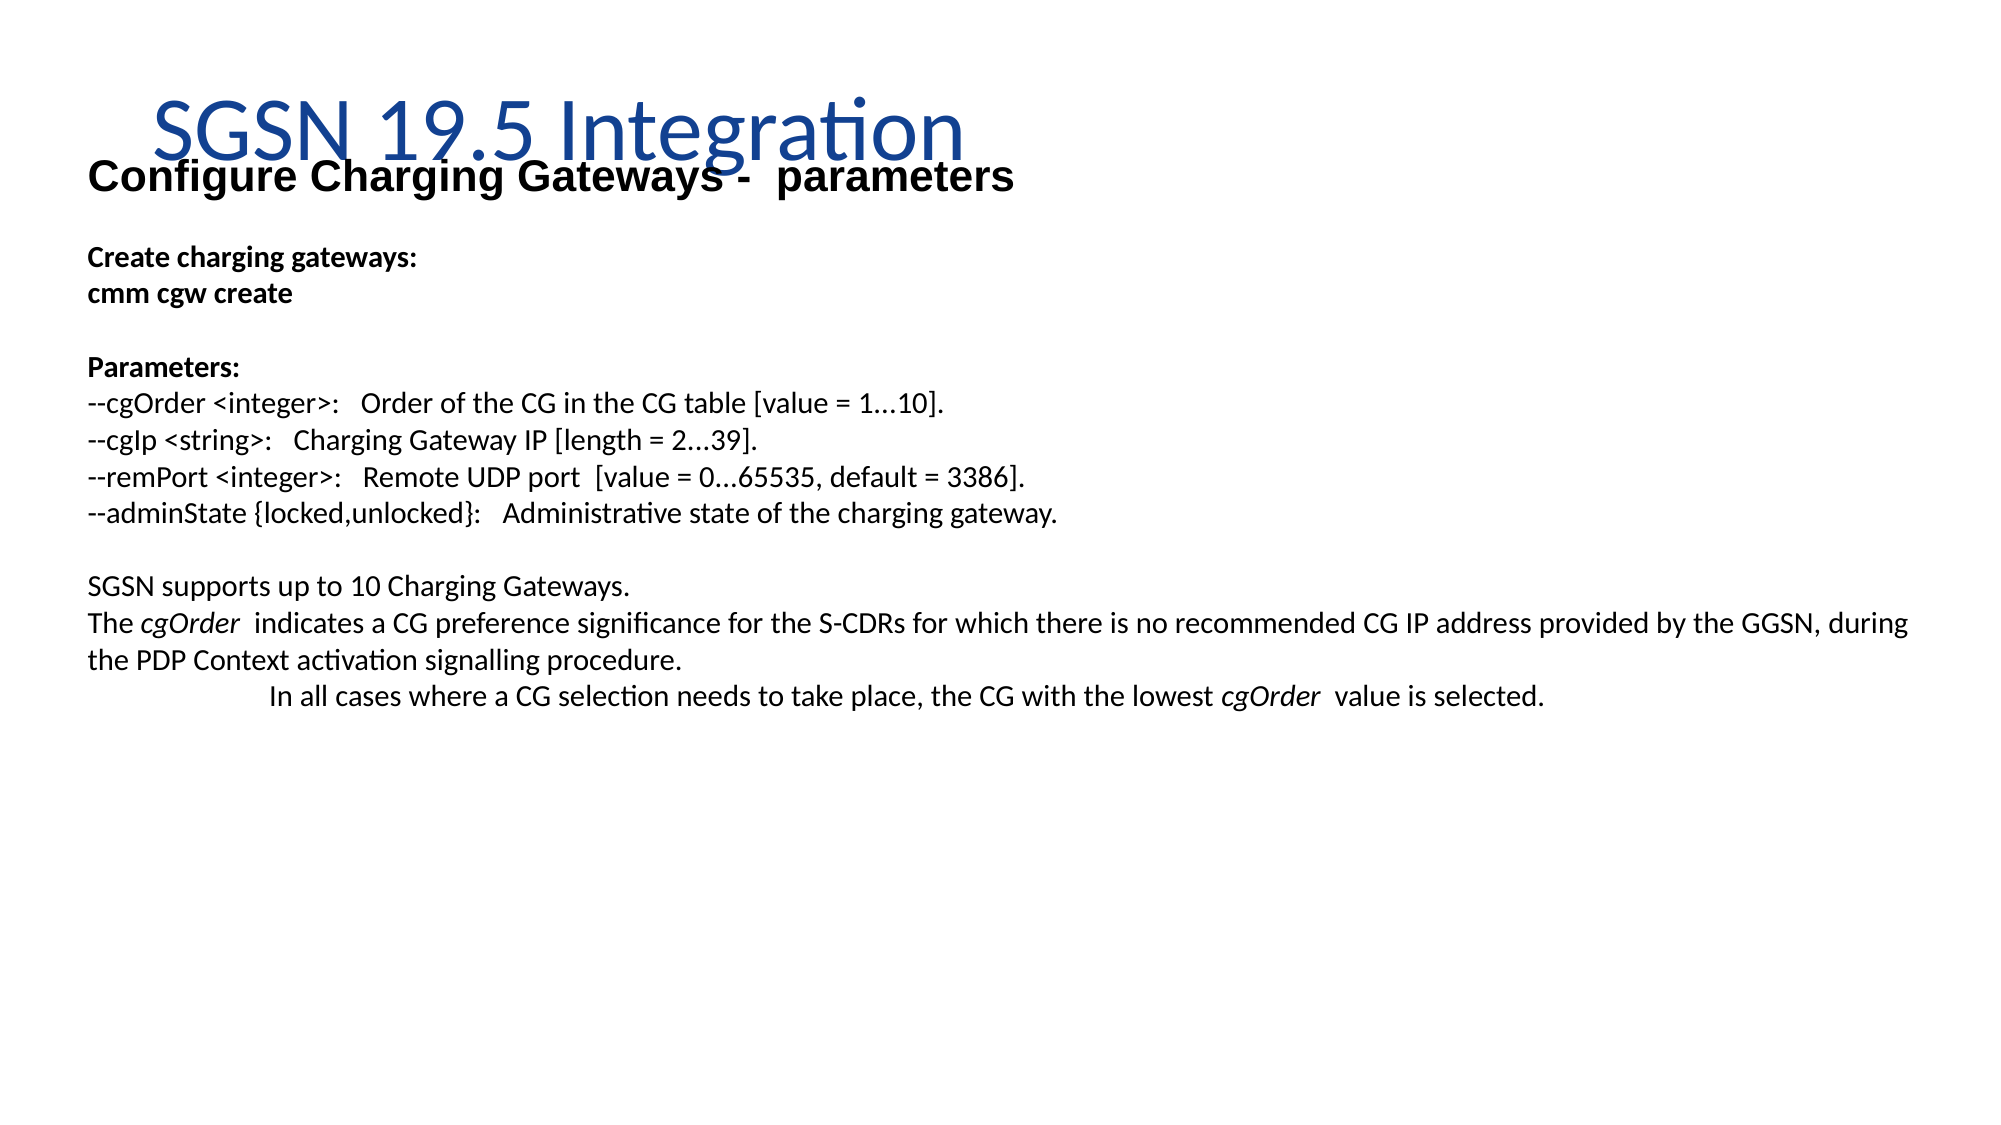

# SGSN 19.5 Integration
Configure Charging Gateways -  parameters

Create charging gateways:
cmm cgw create

Parameters:
--cgOrder <integer>:   Order of the CG in the CG table [value = 1...10].
--cgIp <string>:   Charging Gateway IP [length = 2...39].
--remPort <integer>:   Remote UDP port  [value = 0...65535, default = 3386].
--adminState {locked,unlocked}:   Administrative state of the charging gateway.

SGSN supports up to 10 Charging Gateways.
The cgOrder  indicates a CG preference significance for the S-CDRs for which there is no recommended CG IP address provided by the GGSN, during the PDP Context activation signalling procedure.                                                                                                                                                                                                              In all cases where a CG selection needs to take place, the CG with the lowest cgOrder  value is selected.